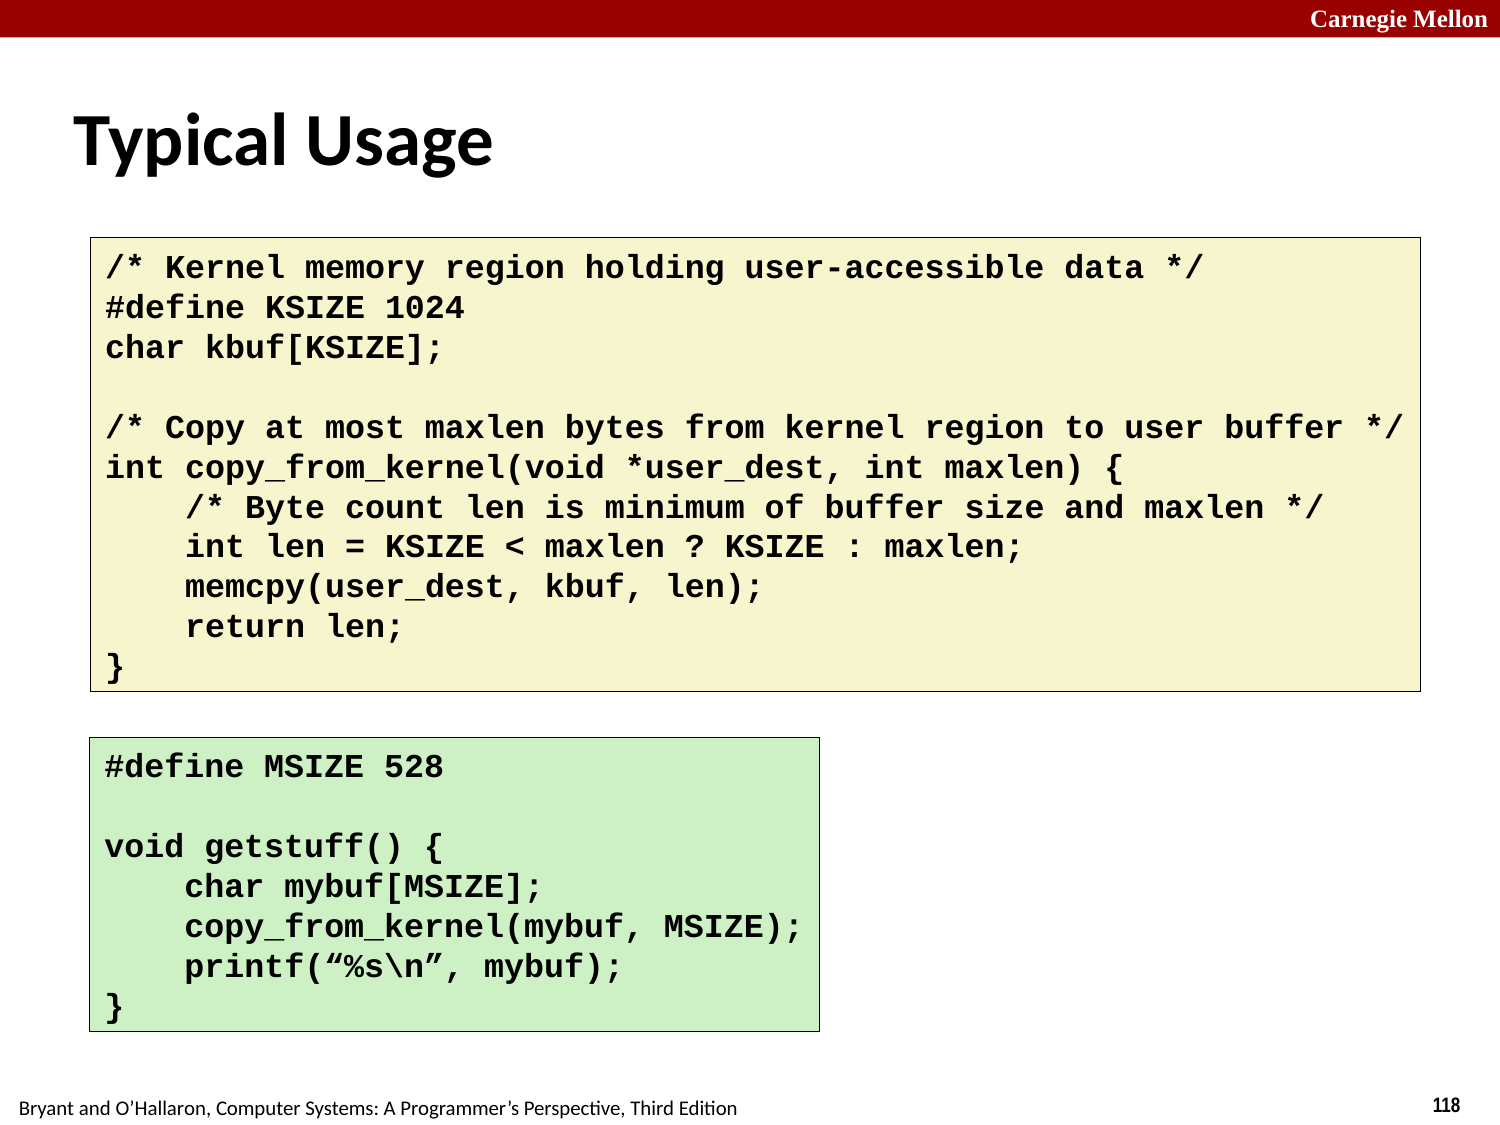

# Typical Usage
/* Kernel memory region holding user-accessible data */
#define KSIZE 1024
char kbuf[KSIZE];

/* Copy at most maxlen bytes from kernel region to user buffer */
int copy_from_kernel(void *user_dest, int maxlen) {
    /* Byte count len is minimum of buffer size and maxlen */
    int len = KSIZE < maxlen ? KSIZE : maxlen;
    memcpy(user_dest, kbuf, len);
    return len;
}
#define MSIZE 528

void getstuff() {
    char mybuf[MSIZE];
    copy_from_kernel(mybuf, MSIZE);
    printf(“%s\n”, mybuf);
}